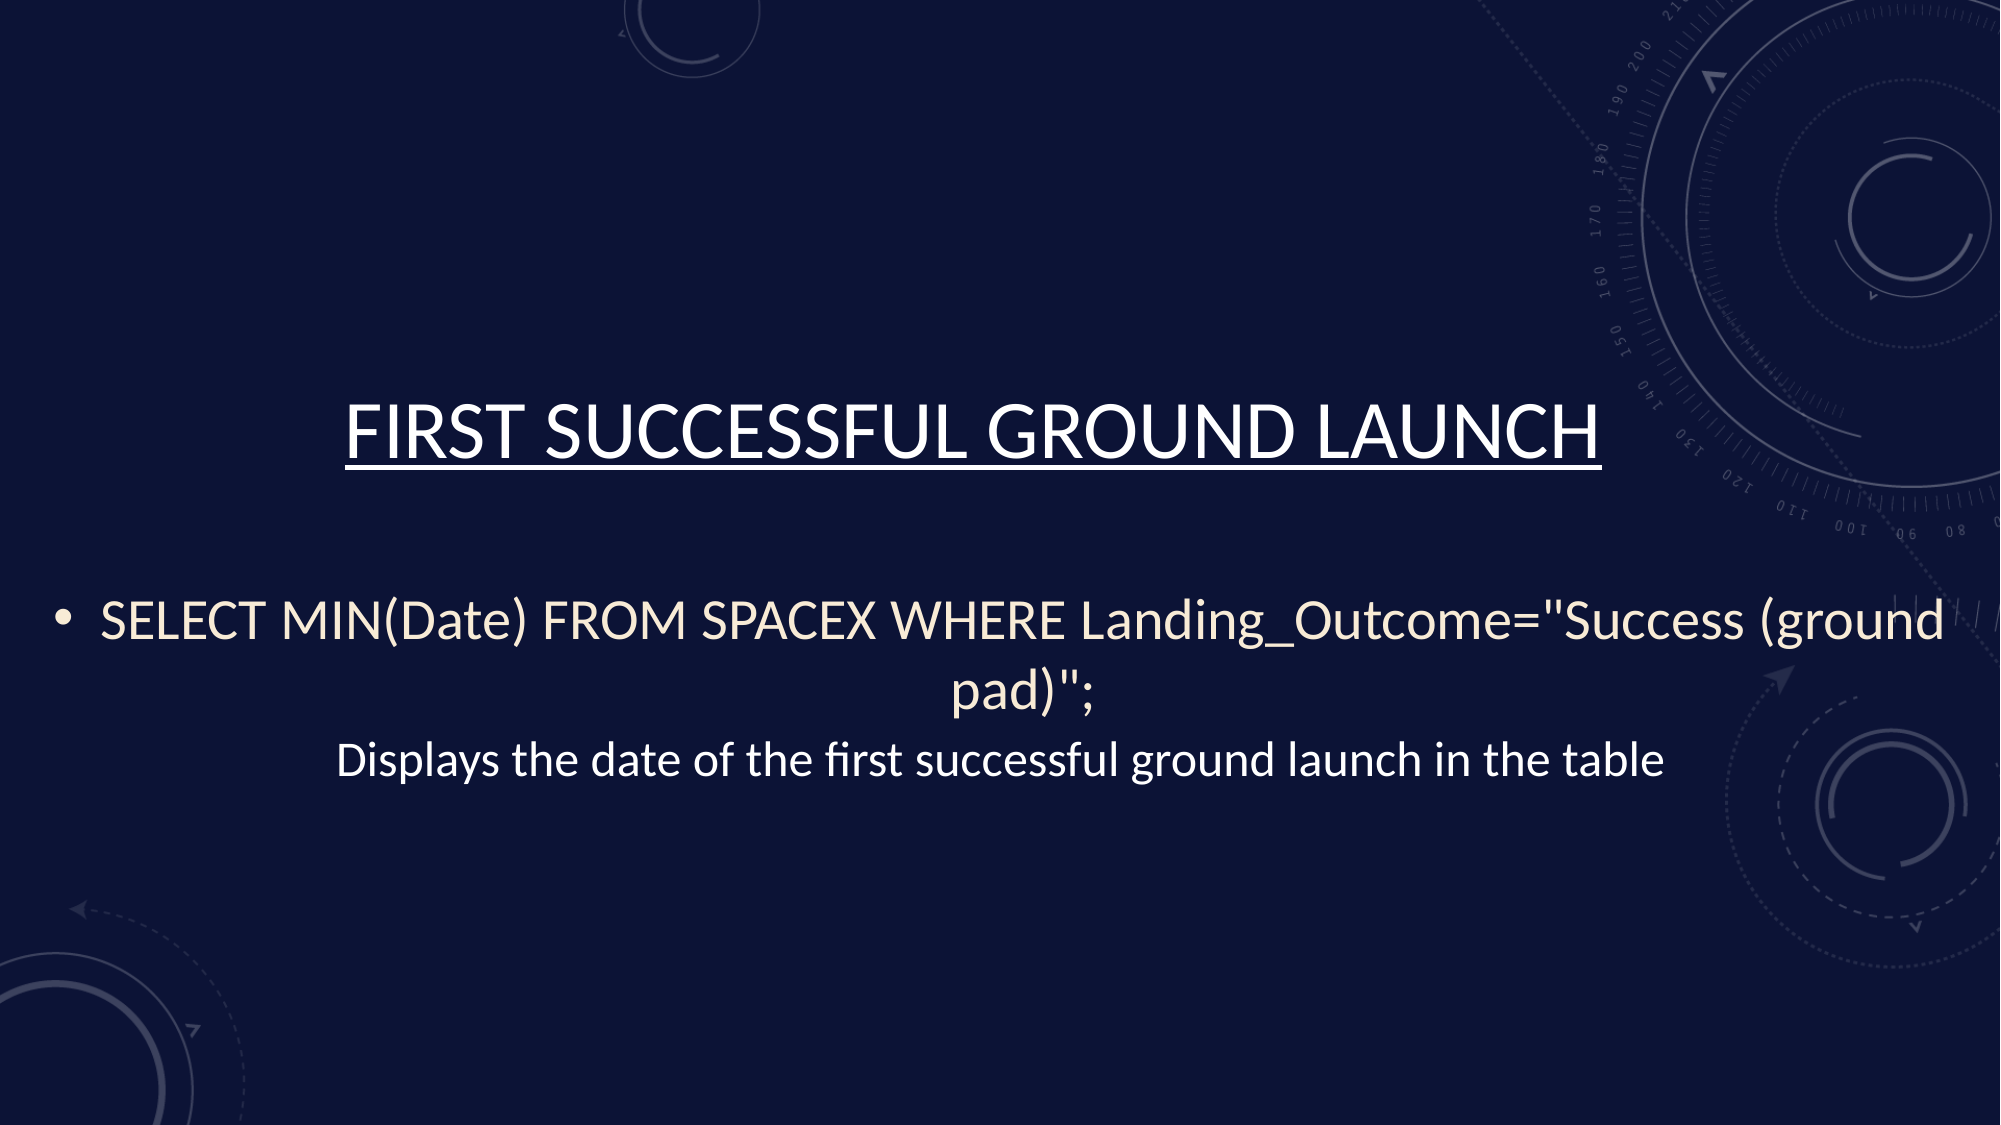

# First successful ground launch
SELECT MIN(Date) FROM SPACEX WHERE Landing_Outcome="Success (ground pad)";

Displays the date of the first successful ground launch in the table